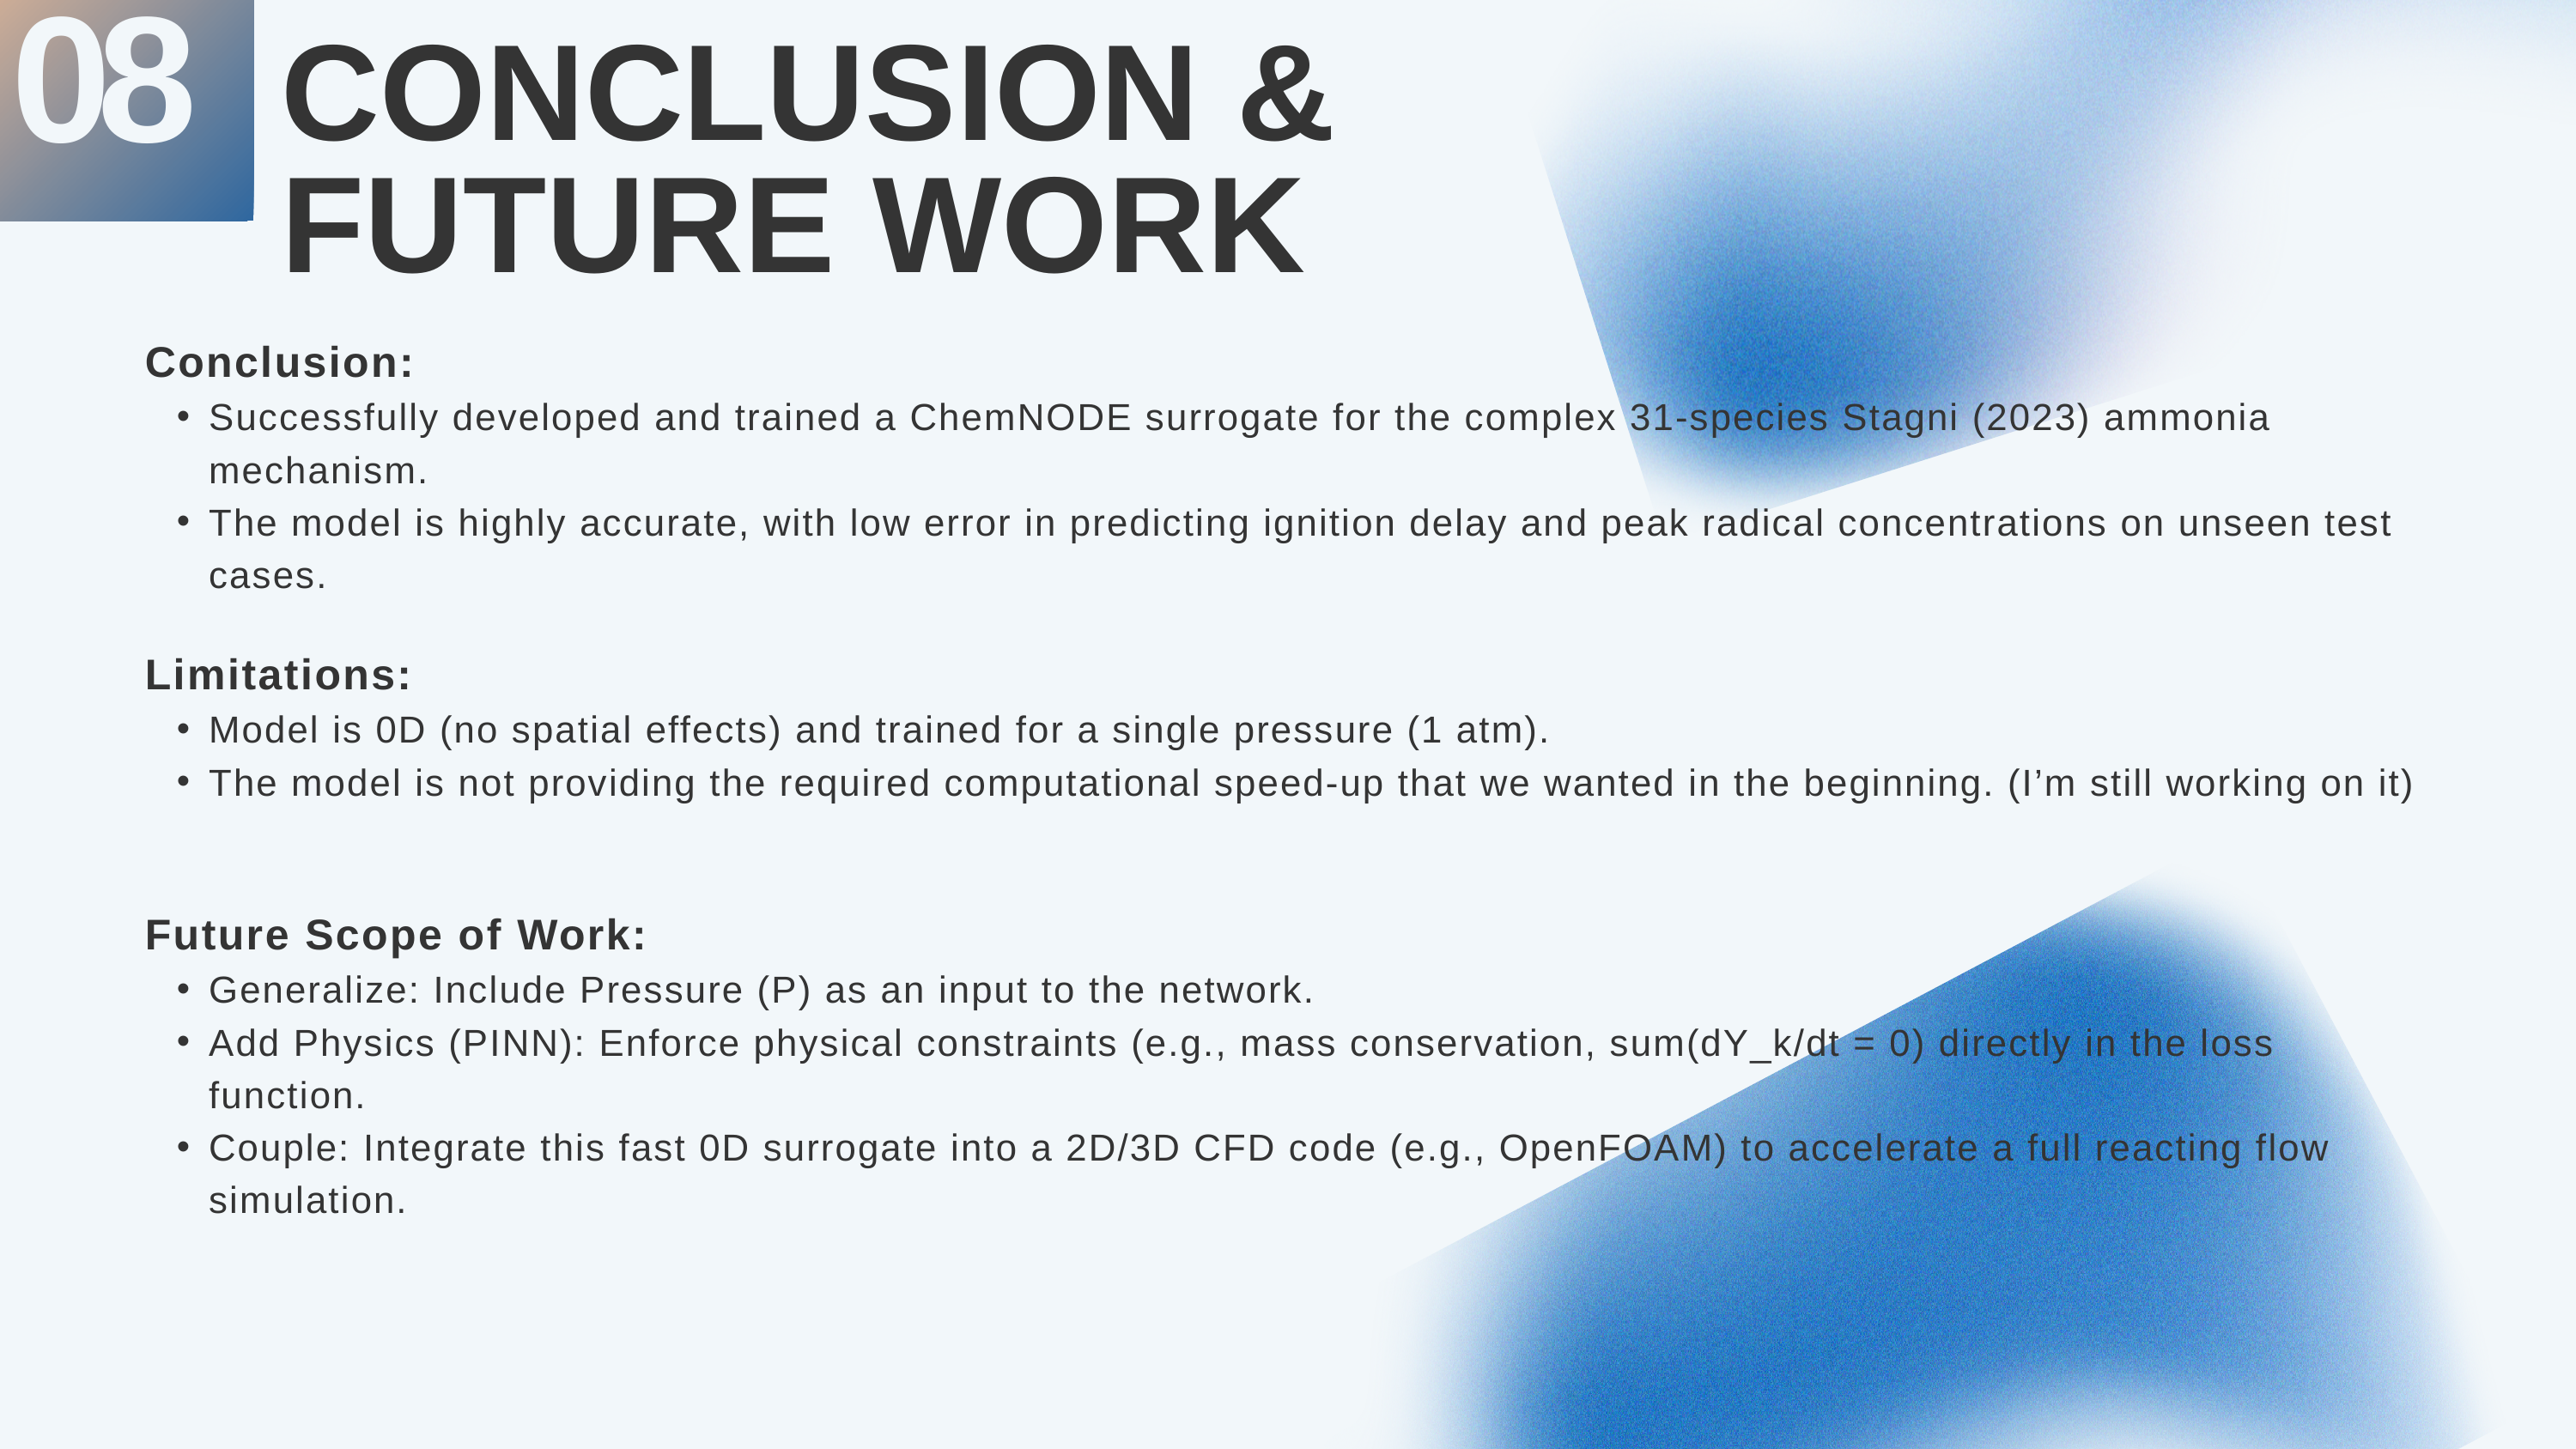

08
CONCLUSION & FUTURE WORK
Conclusion:
Successfully developed and trained a ChemNODE surrogate for the complex 31-species Stagni (2023) ammonia mechanism.
The model is highly accurate, with low error in predicting ignition delay and peak radical concentrations on unseen test cases.

Limitations:
Model is 0D (no spatial effects) and trained for a single pressure (1 atm).
The model is not providing the required computational speed-up that we wanted in the beginning. (I’m still working on it)

Future Scope of Work:
Generalize: Include Pressure (P) as an input to the network.
Add Physics (PINN): Enforce physical constraints (e.g., mass conservation, sum(dY_k/dt = 0) directly in the loss function.
Couple: Integrate this fast 0D surrogate into a 2D/3D CFD code (e.g., OpenFOAM) to accelerate a full reacting flow simulation.